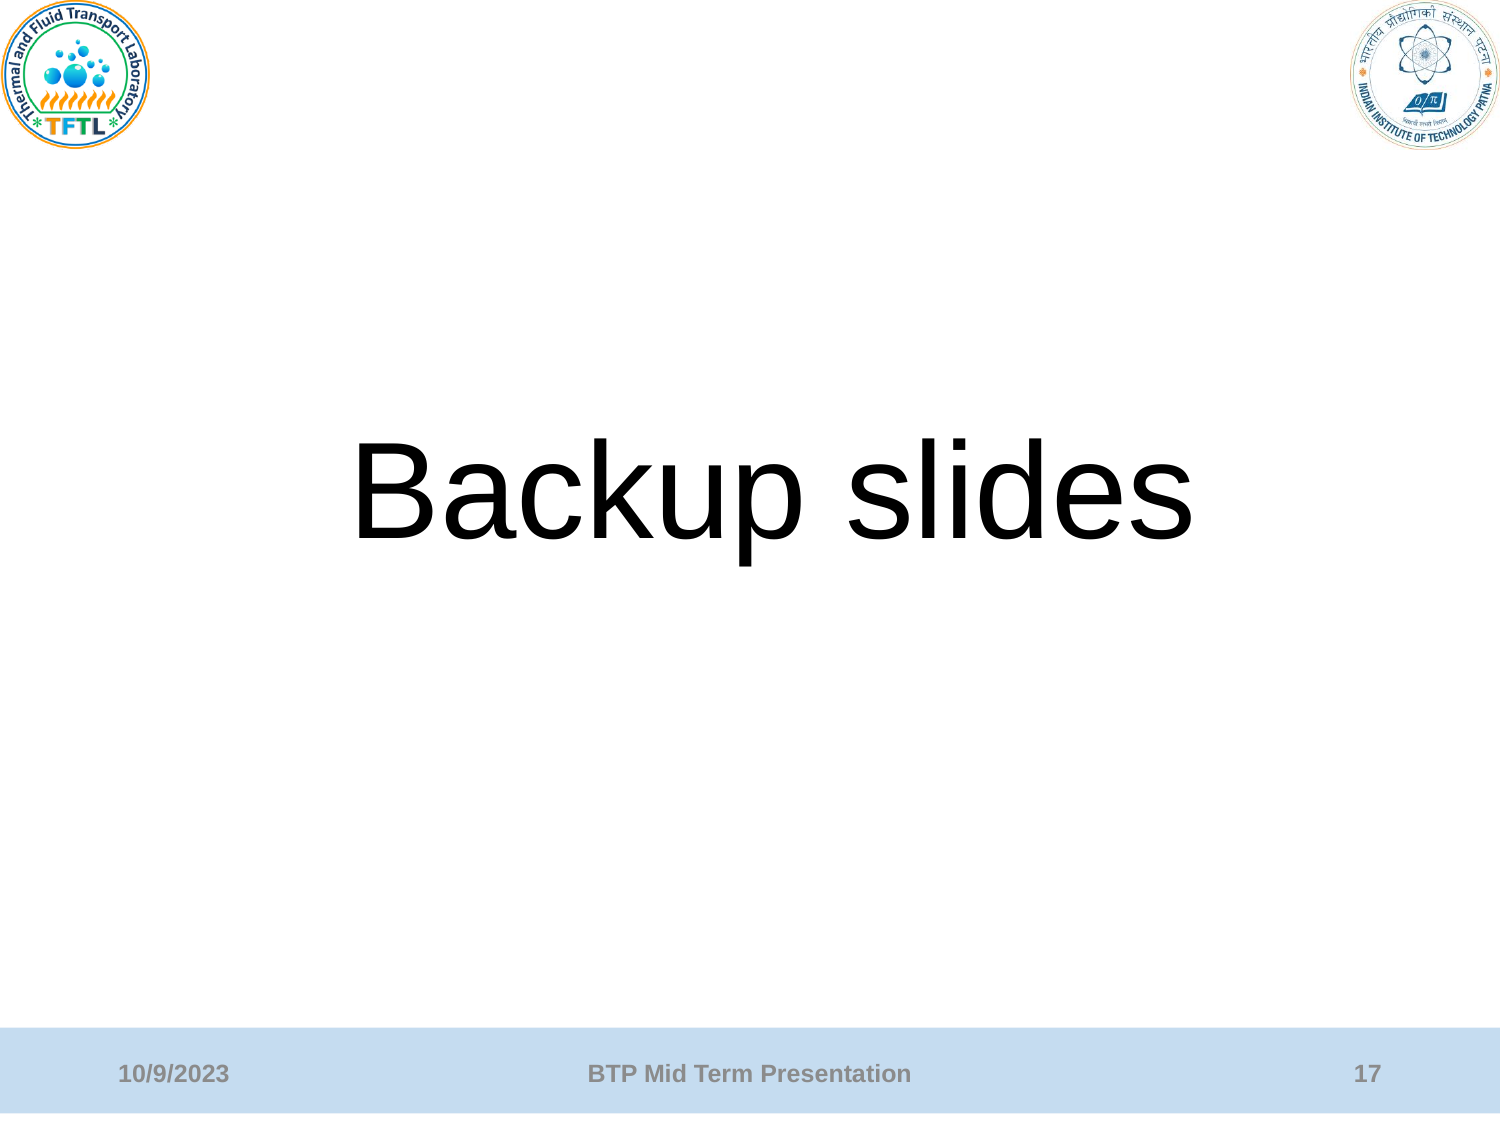

Backup slides
10/9/2023
BTP Mid Term Presentation
17